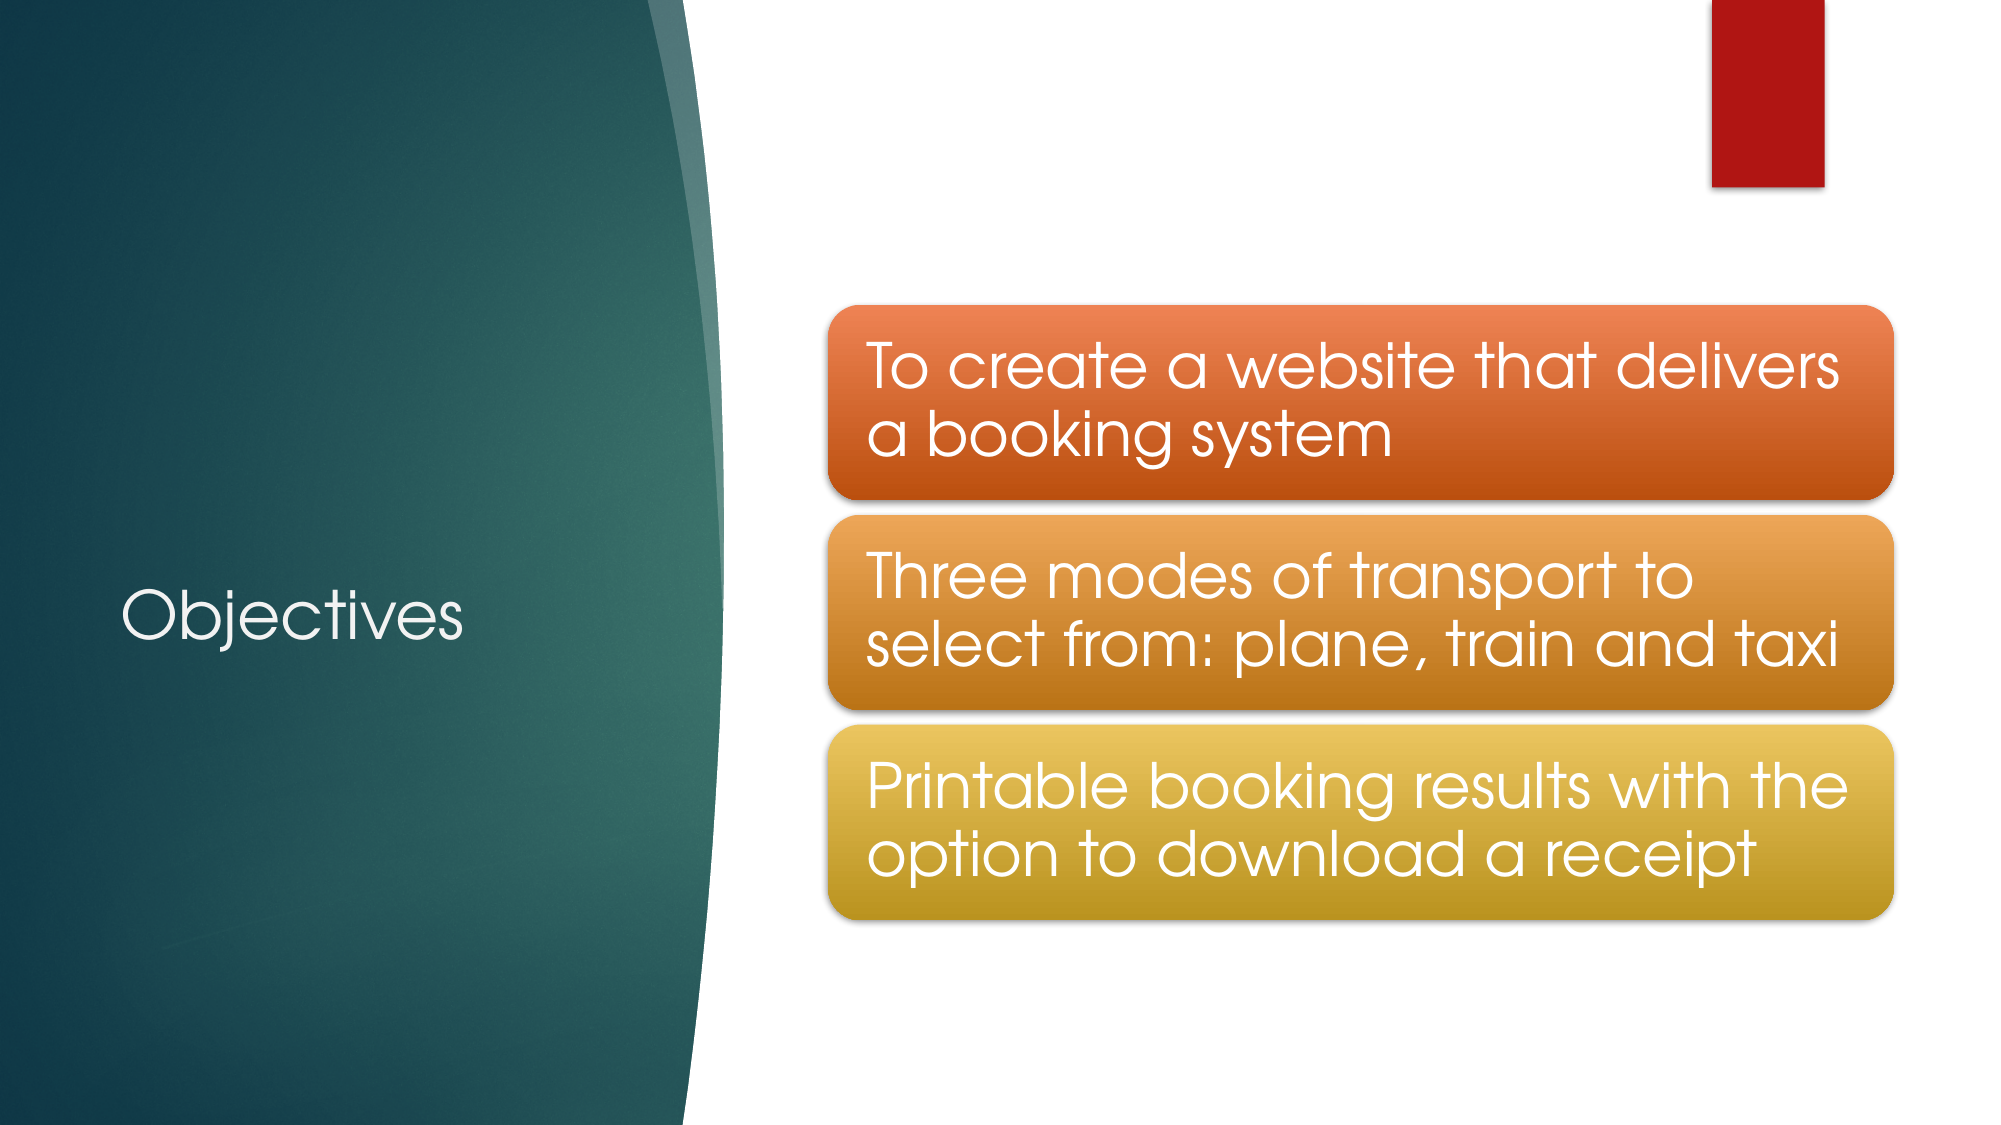

# Objectives
To create a website that delivers a booking system
Three modes of transport to select from: plane, train and taxi
Printable booking results with the option to download a receipt